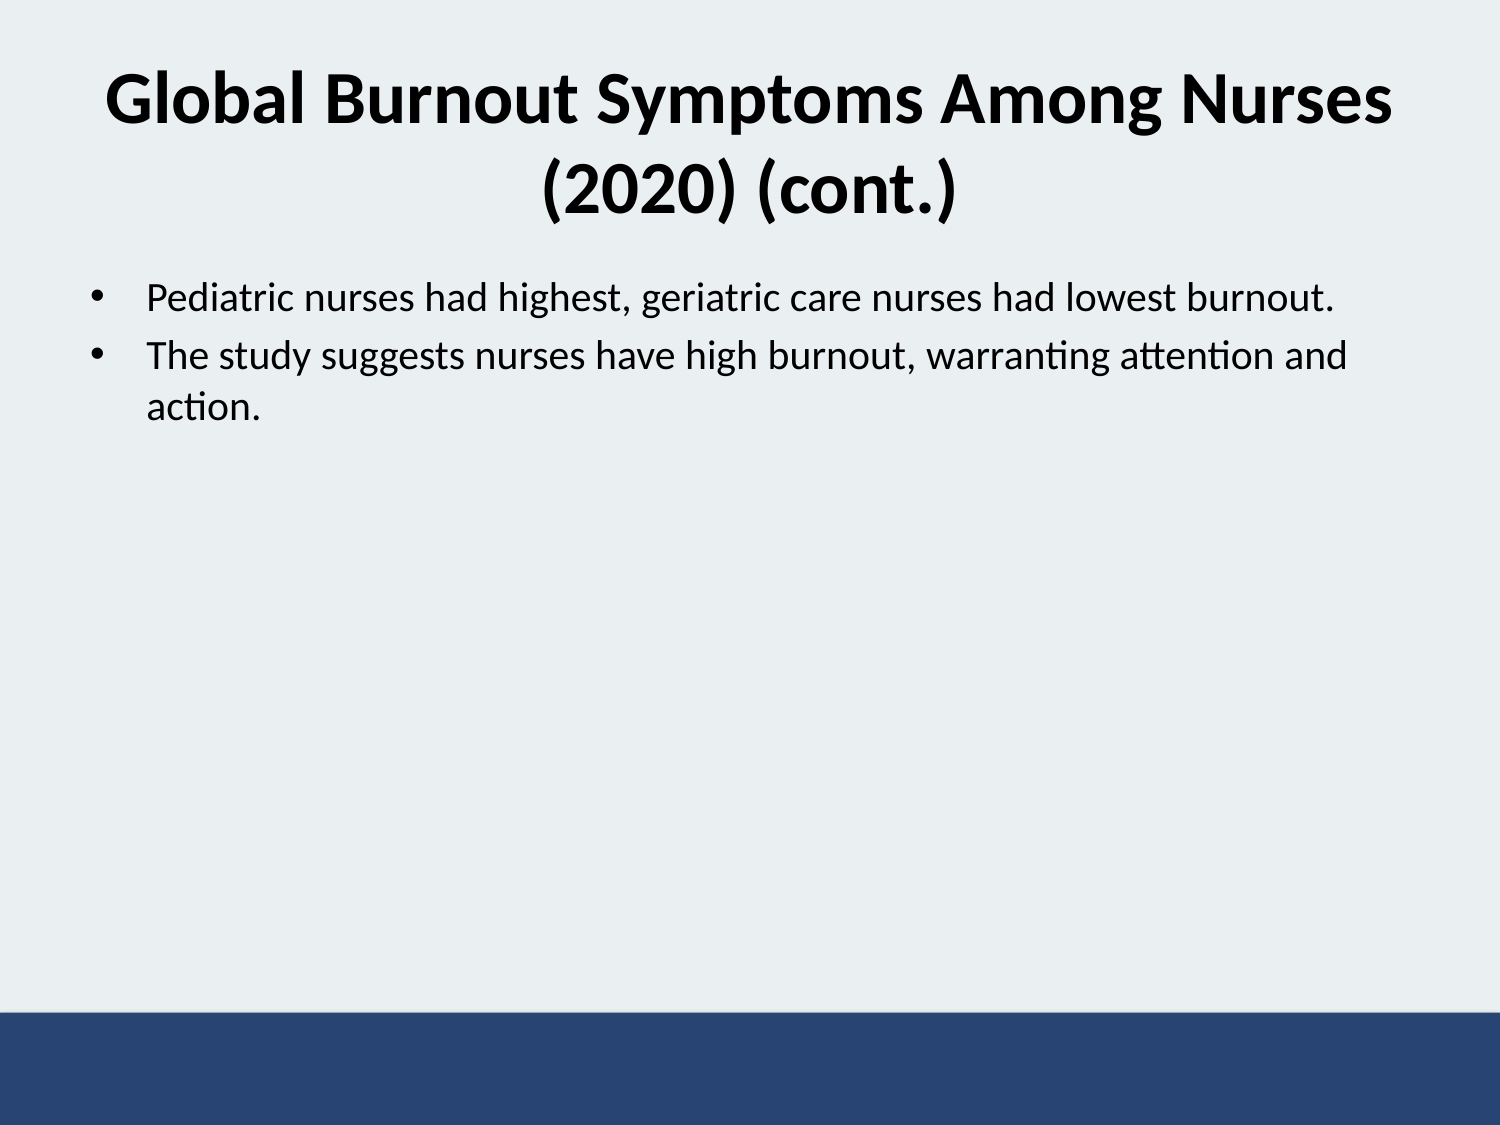

# Global Burnout Symptoms Among Nurses (2020) (cont.)
Pediatric nurses had highest, geriatric care nurses had lowest burnout.
The study suggests nurses have high burnout, warranting attention and action.